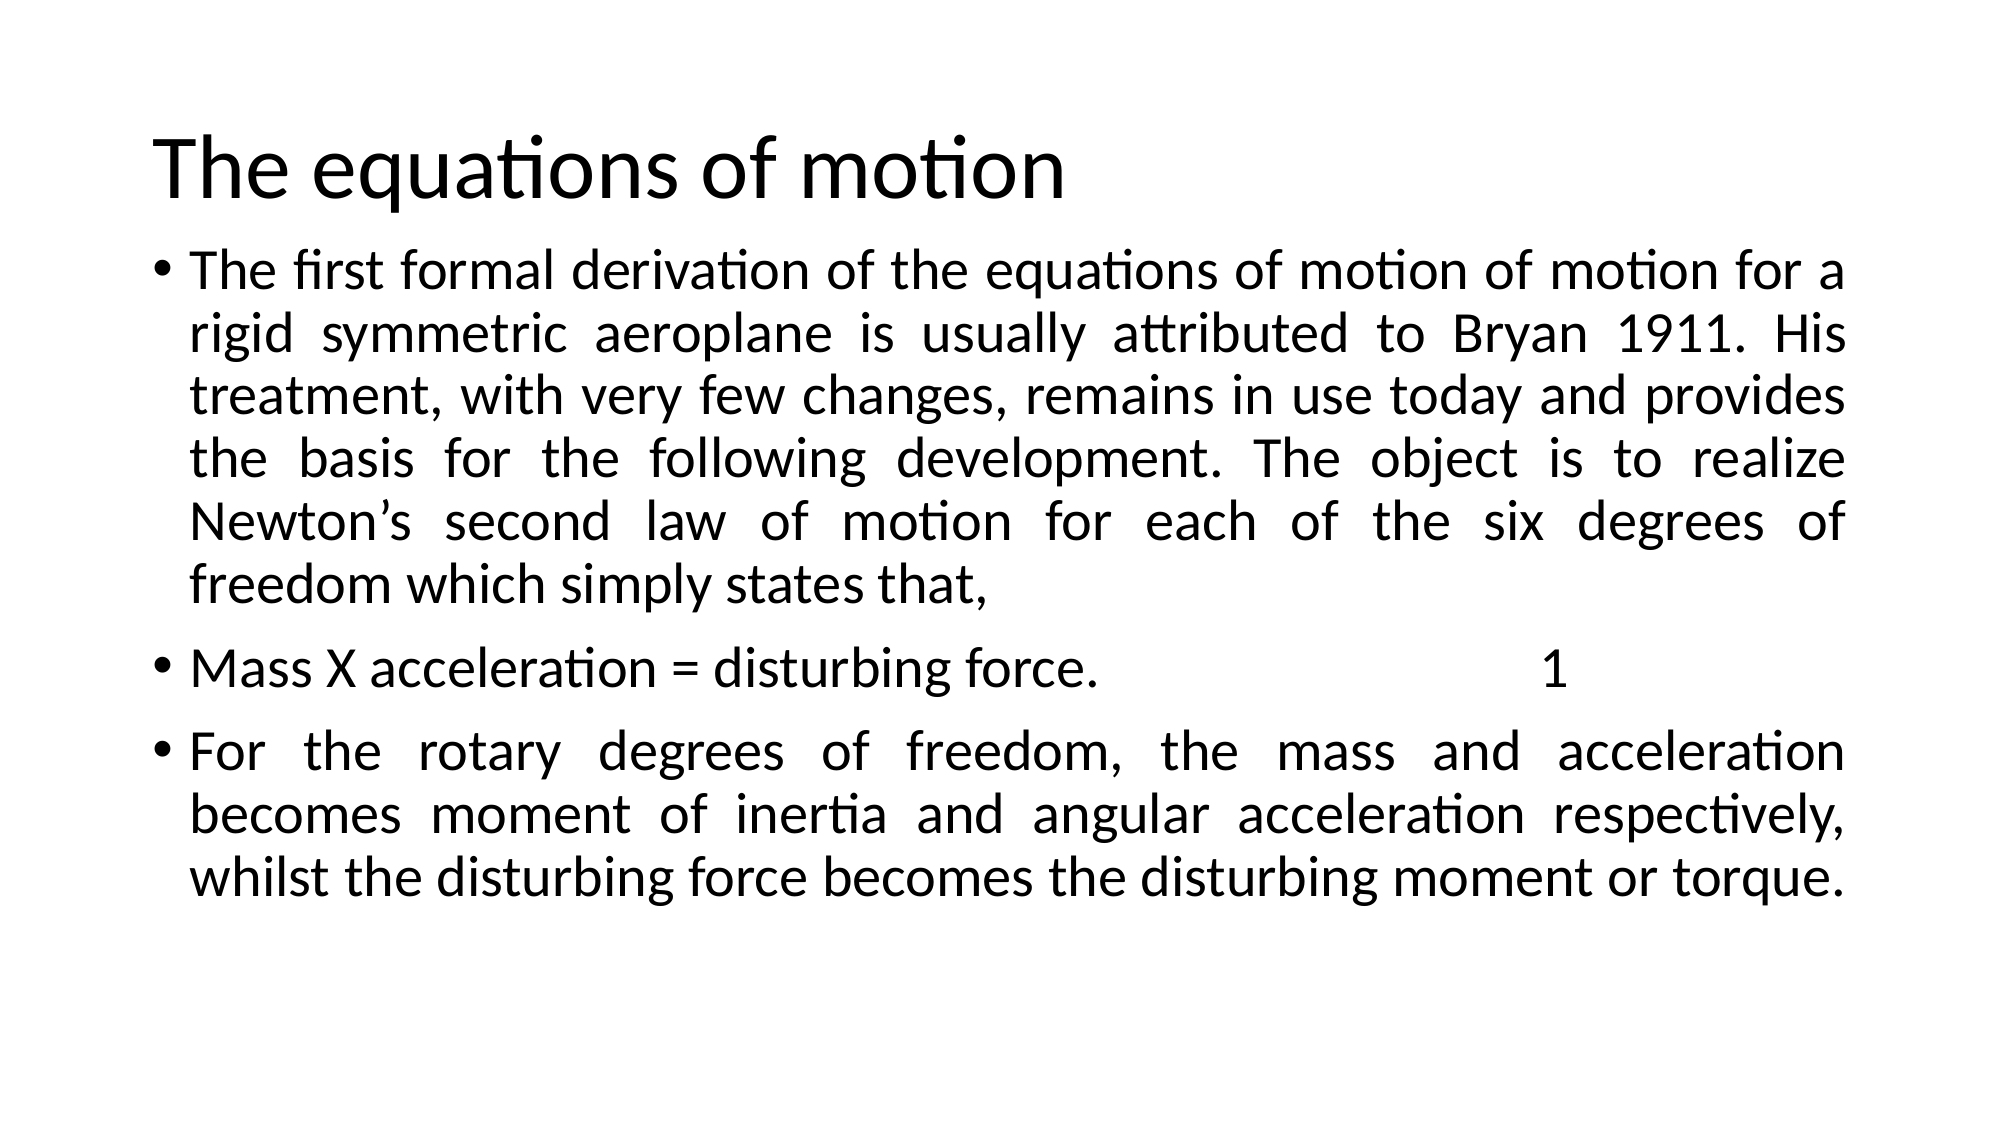

# The equations of motion
The first formal derivation of the equations of motion of motion for a rigid symmetric aeroplane is usually attributed to Bryan 1911. His treatment, with very few changes, remains in use today and provides the basis for the following development. The object is to realize Newton’s second law of motion for each of the six degrees of freedom which simply states that,
Mass X acceleration = disturbing force.			1
For the rotary degrees of freedom, the mass and acceleration becomes moment of inertia and angular acceleration respectively, whilst the disturbing force becomes the disturbing moment or torque.